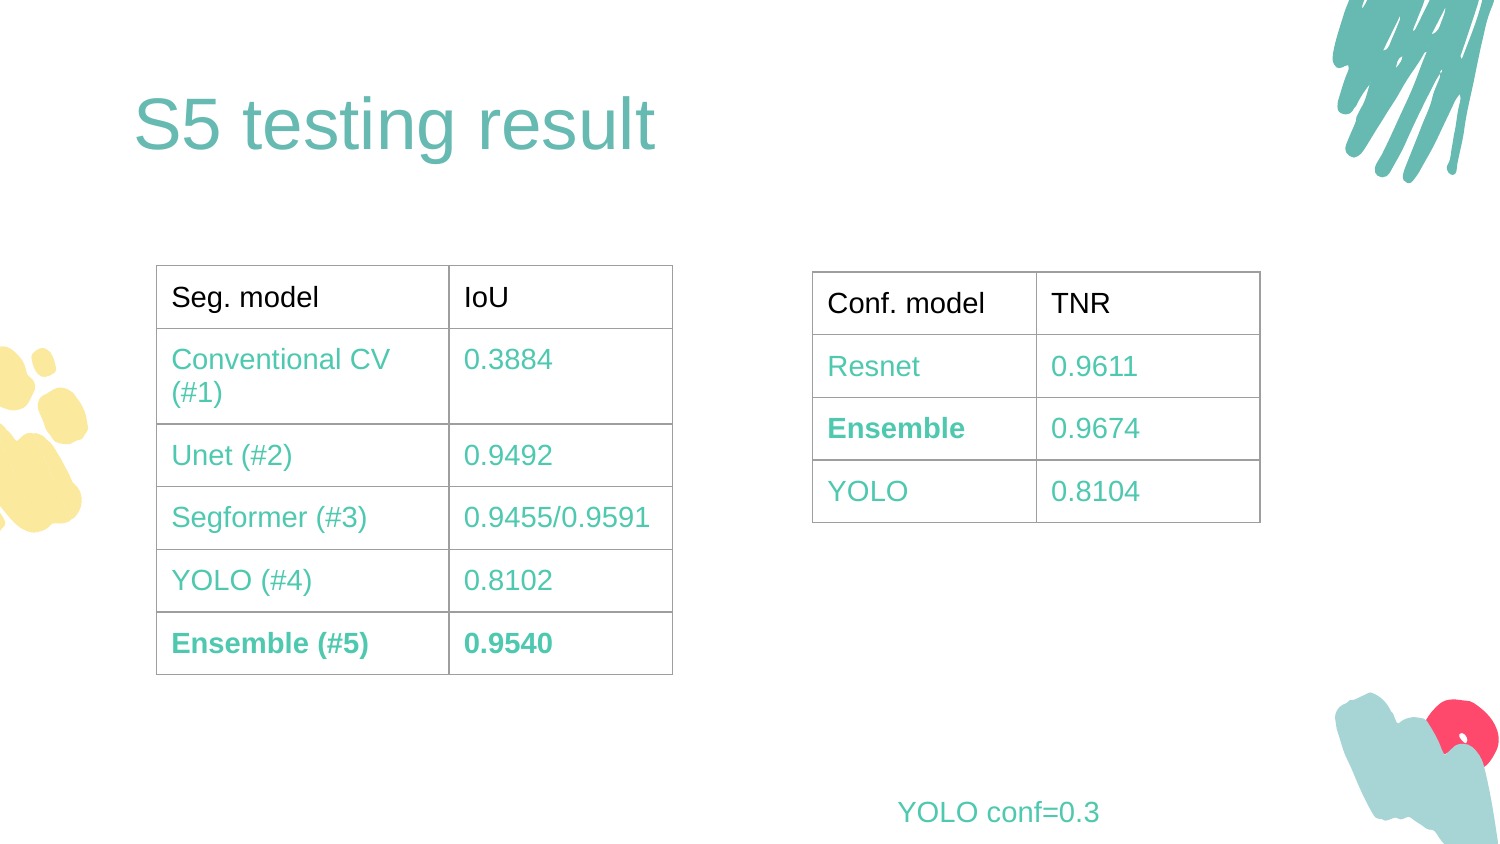

# S5 testing result
| Seg. model | IoU |
| --- | --- |
| Conventional CV (#1) | 0.3884 |
| Unet (#2) | 0.9492 |
| Segformer (#3) | 0.9455/0.9591 |
| YOLO (#4) | 0.8102 |
| Ensemble (#5) | 0.9540 |
| Conf. model | TNR |
| --- | --- |
| Resnet | 0.9611 |
| Ensemble | 0.9674 |
| YOLO | 0.8104 |
YOLO conf=0.3